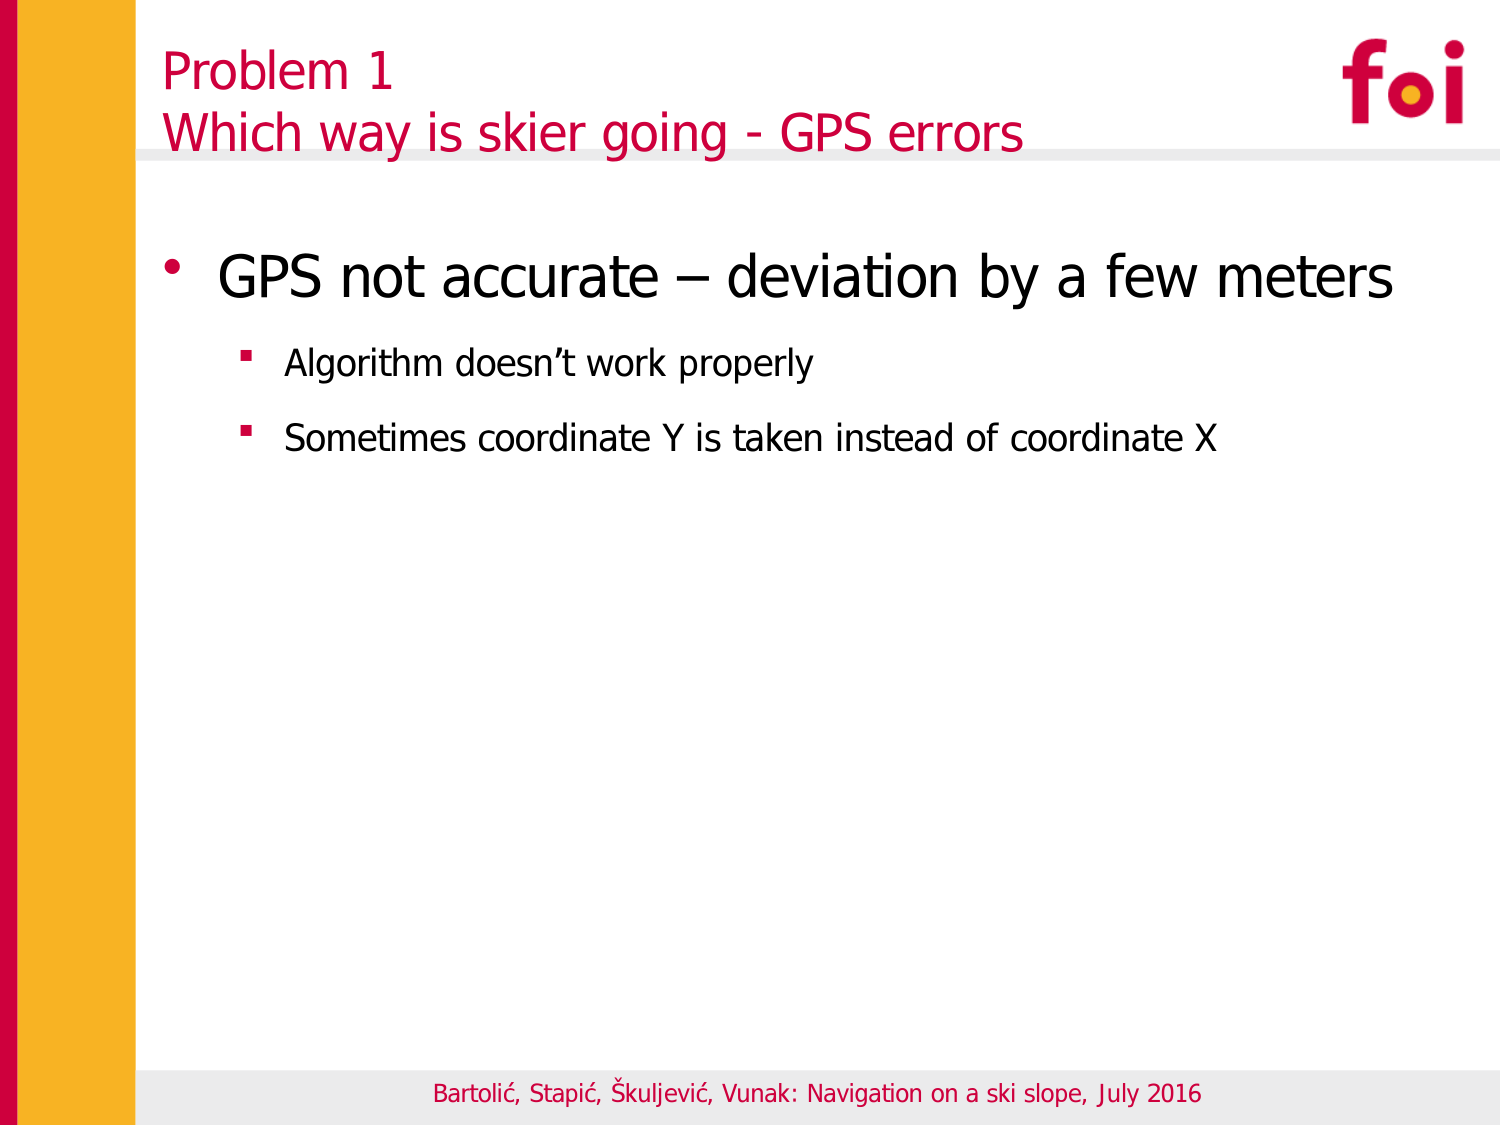

# Problem 1 Which way is skier going - GPS errors
GPS not accurate – deviation by a few meters
Algorithm doesn’t work properly
Sometimes coordinate Y is taken instead of coordinate X

Bartolić, Stapić, Škuljević, Vunak: Navigation on a ski slope, July 2016